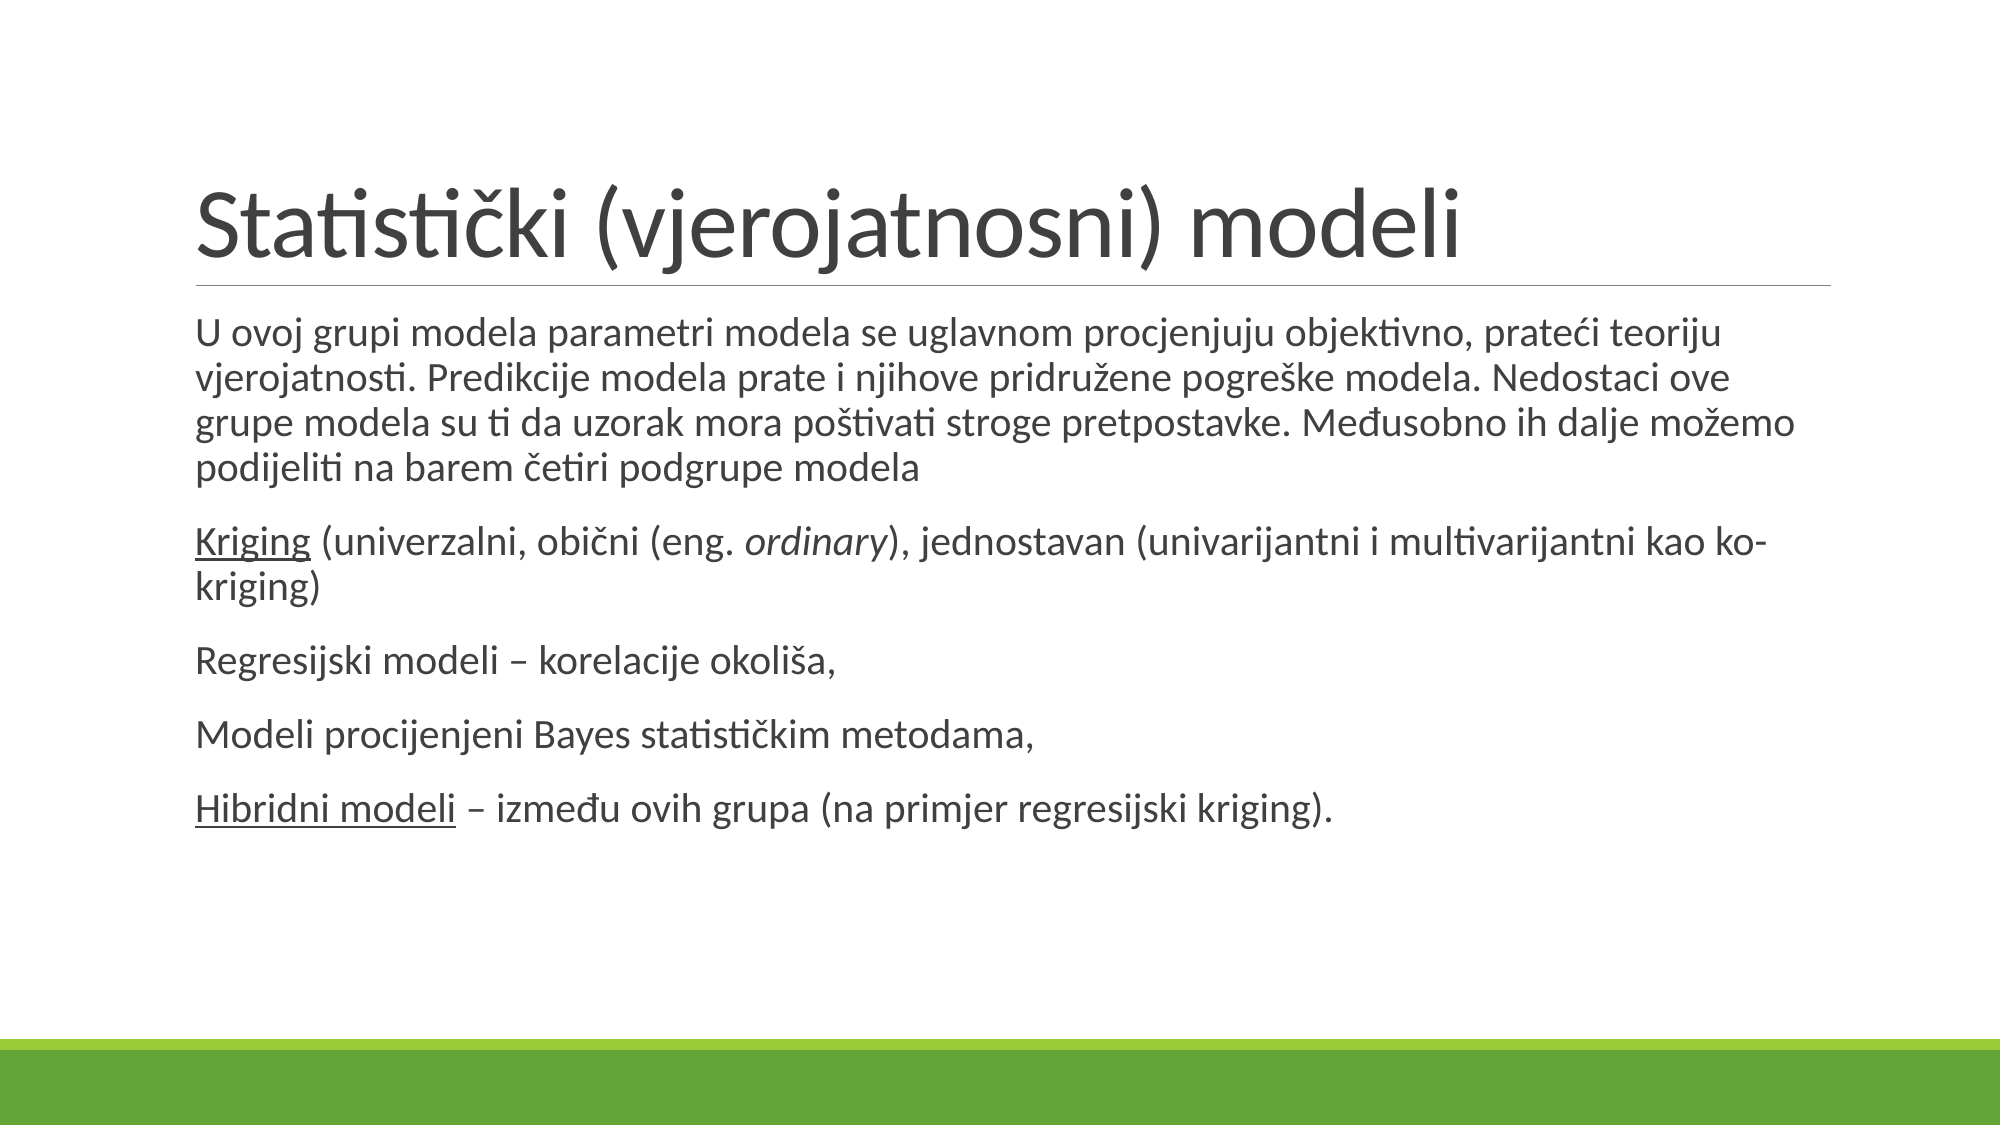

# Statistički (vjerojatnosni) modeli
U ovoj grupi modela parametri modela se uglavnom procjenjuju objektivno, prateći teoriju vjerojatnosti. Predikcije modela prate i njihove pridružene pogreške modela. Nedostaci ove grupe modela su ti da uzorak mora poštivati stroge pretpostavke. Međusobno ih dalje možemo podijeliti na barem četiri podgrupe modela
Kriging (univerzalni, obični (eng. ordinary), jednostavan (univarijantni i multivarijantni kao ko-kriging)
Regresijski modeli – korelacije okoliša,
Modeli procijenjeni Bayes statističkim metodama,
Hibridni modeli – između ovih grupa (na primjer regresijski kriging).